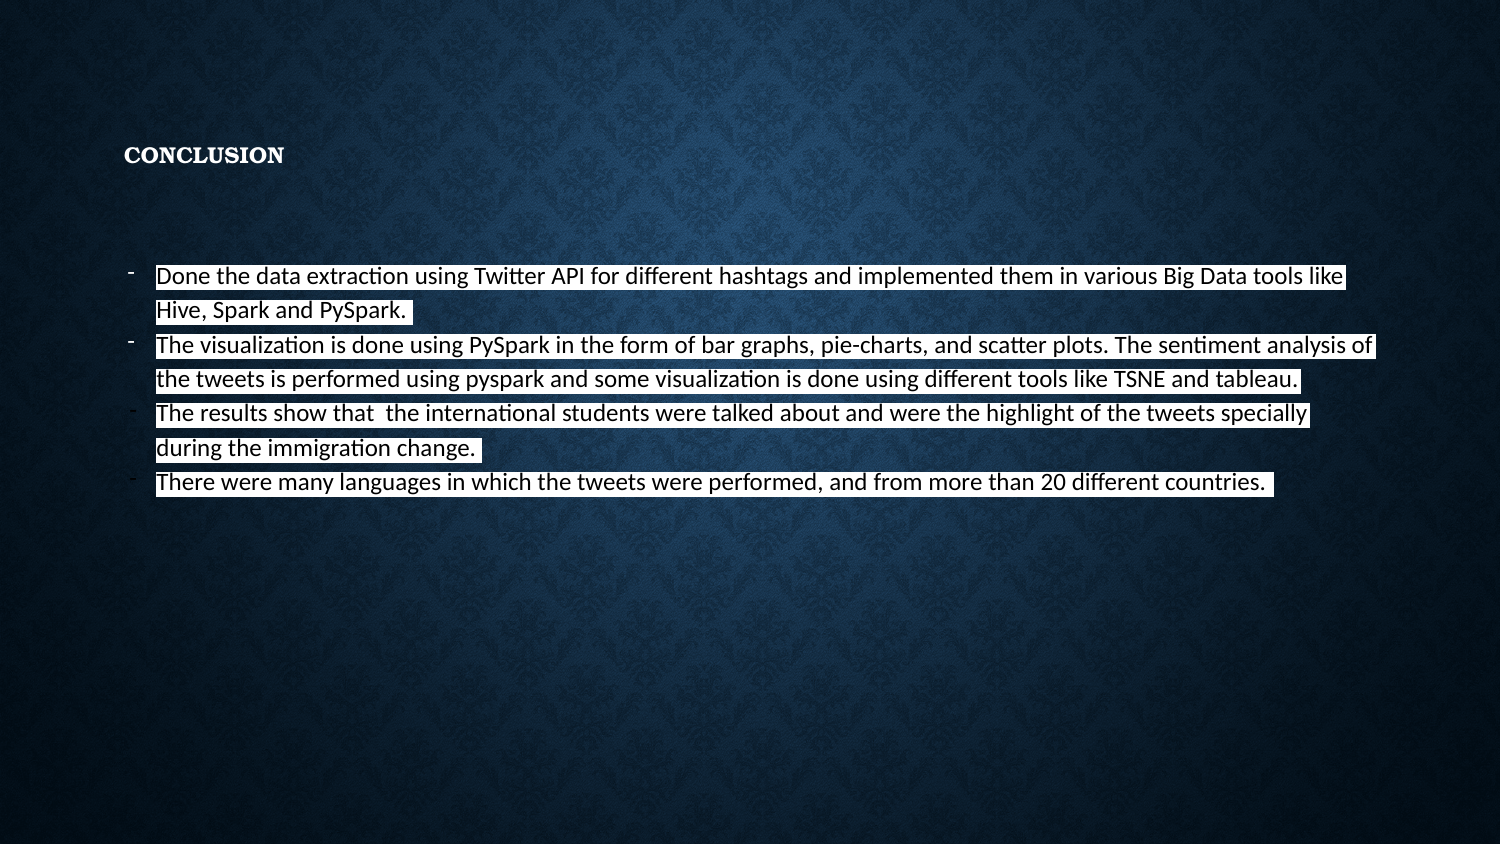

# CONCLUSION
Done the data extraction using Twitter API for different hashtags and implemented them in various Big Data tools like Hive, Spark and PySpark.
The visualization is done using PySpark in the form of bar graphs, pie-charts, and scatter plots. The sentiment analysis of the tweets is performed using pyspark and some visualization is done using different tools like TSNE and tableau.
The results show that  the international students were talked about and were the highlight of the tweets specially during the immigration change.
There were many languages in which the tweets were performed, and from more than 20 different countries.